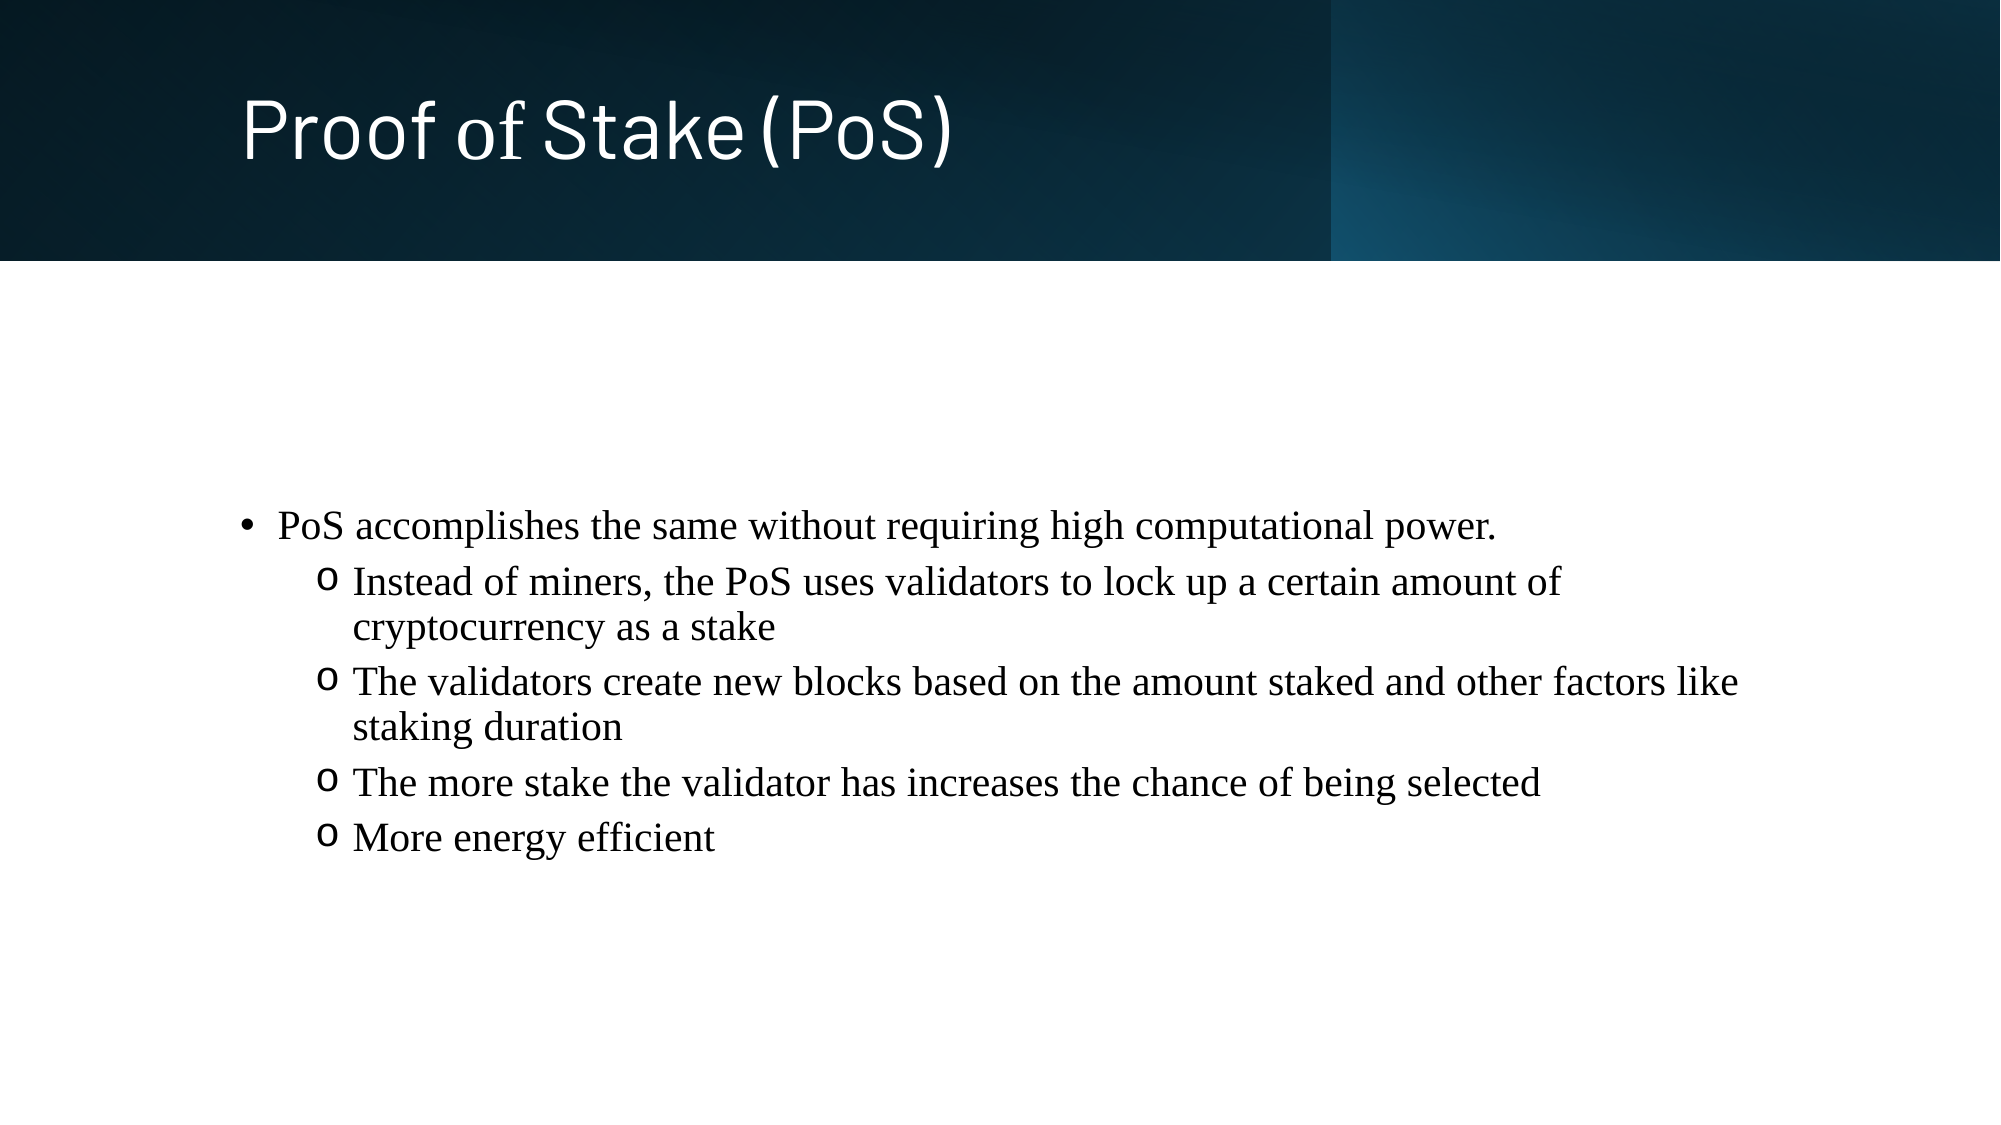

# Proof of Stake (PoS)
PoS accomplishes the same without requiring high computational power.
Instead of miners, the PoS uses validators to lock up a certain amount of cryptocurrency as a stake
The validators create new blocks based on the amount staked and other factors like staking duration
The more stake the validator has increases the chance of being selected
More energy efficient